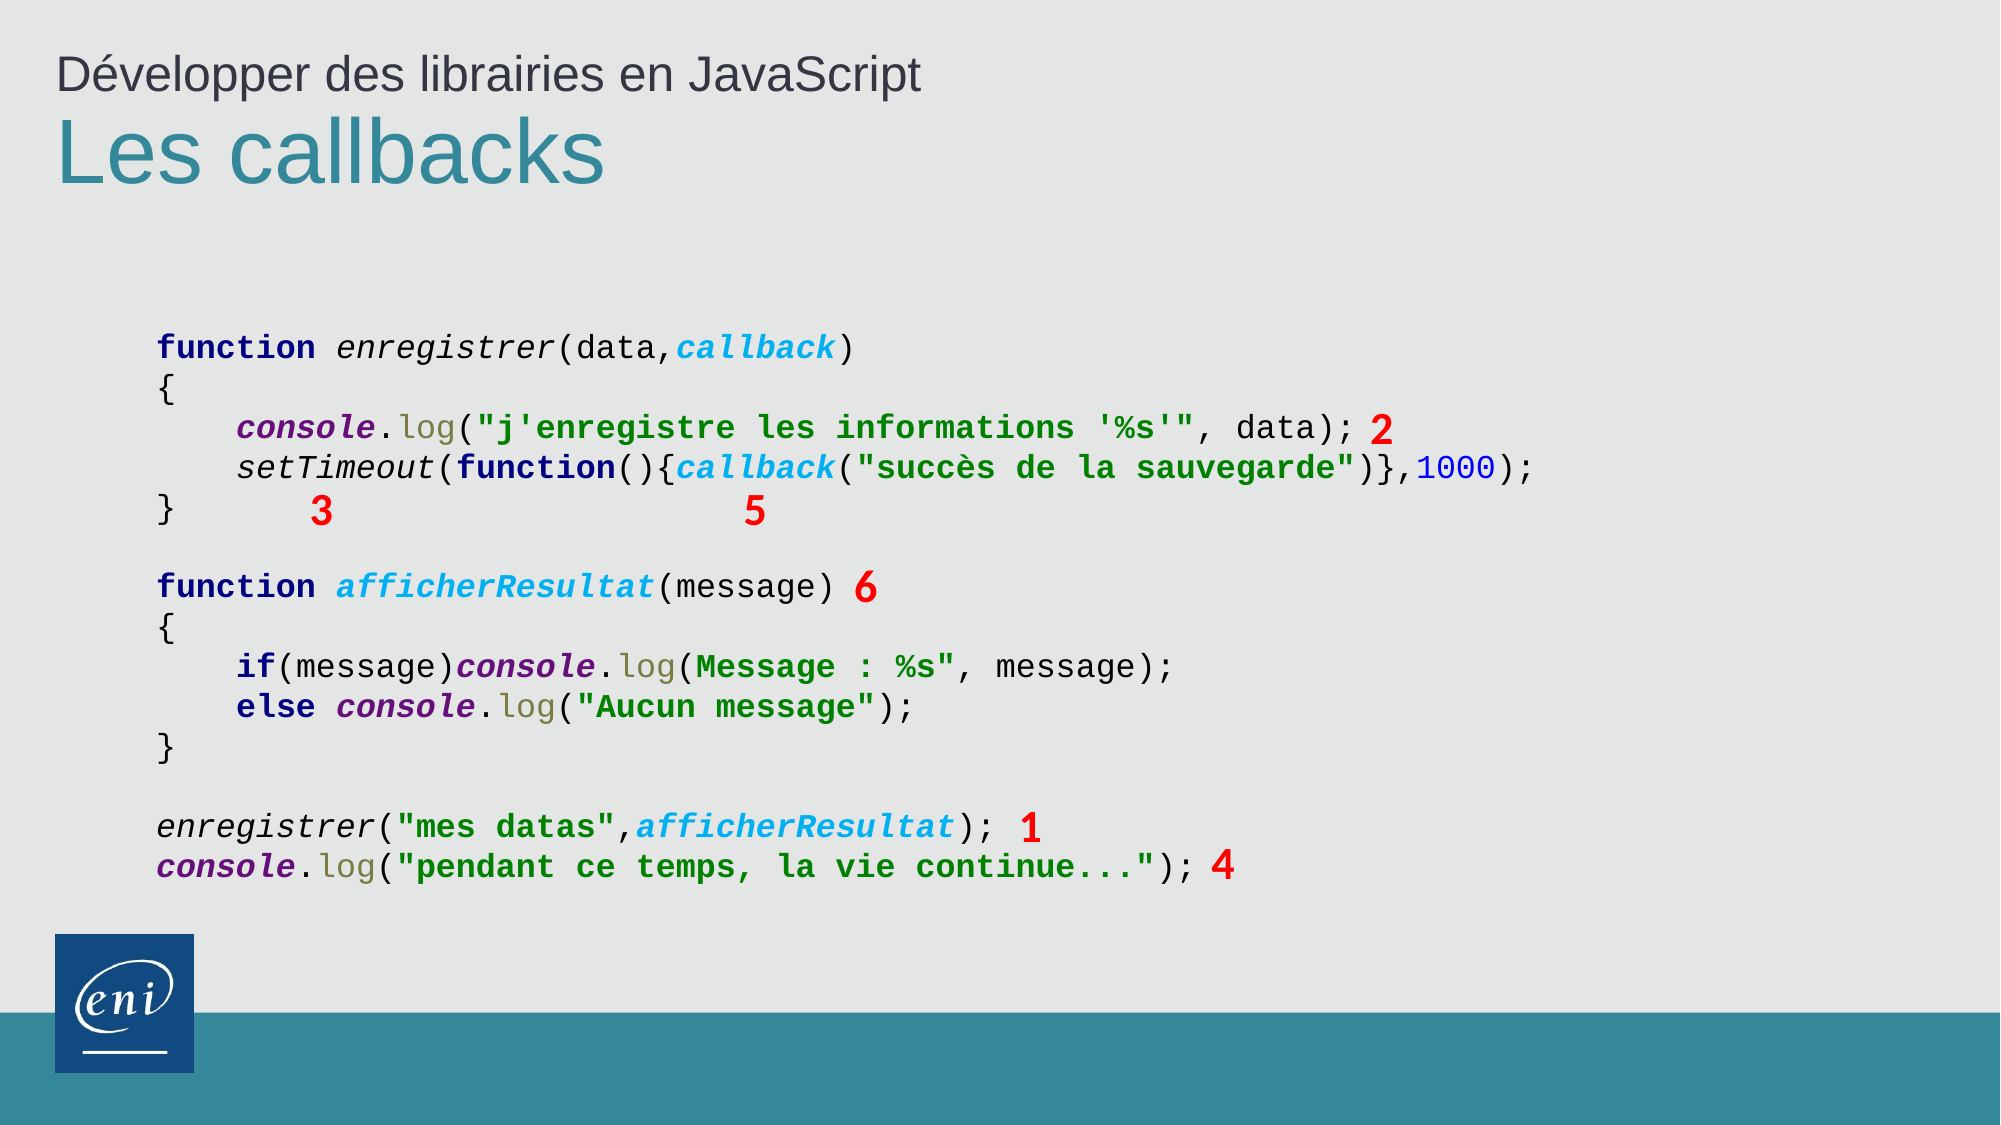

Développer des librairies en JavaScript
# Les callbacks
function enregistrer(data,callback)
{
    console.log("j'enregistre les informations '%s'", data);
    setTimeout(function(){callback("succès de la sauvegarde")},1000);
}
function afficherResultat(message)
{
    if(message)console.log(Message : %s", message);
    else console.log("Aucun message");
}
enregistrer("mes datas",afficherResultat);
console.log("pendant ce temps, la vie continue...");
2
3
5
6
1
4